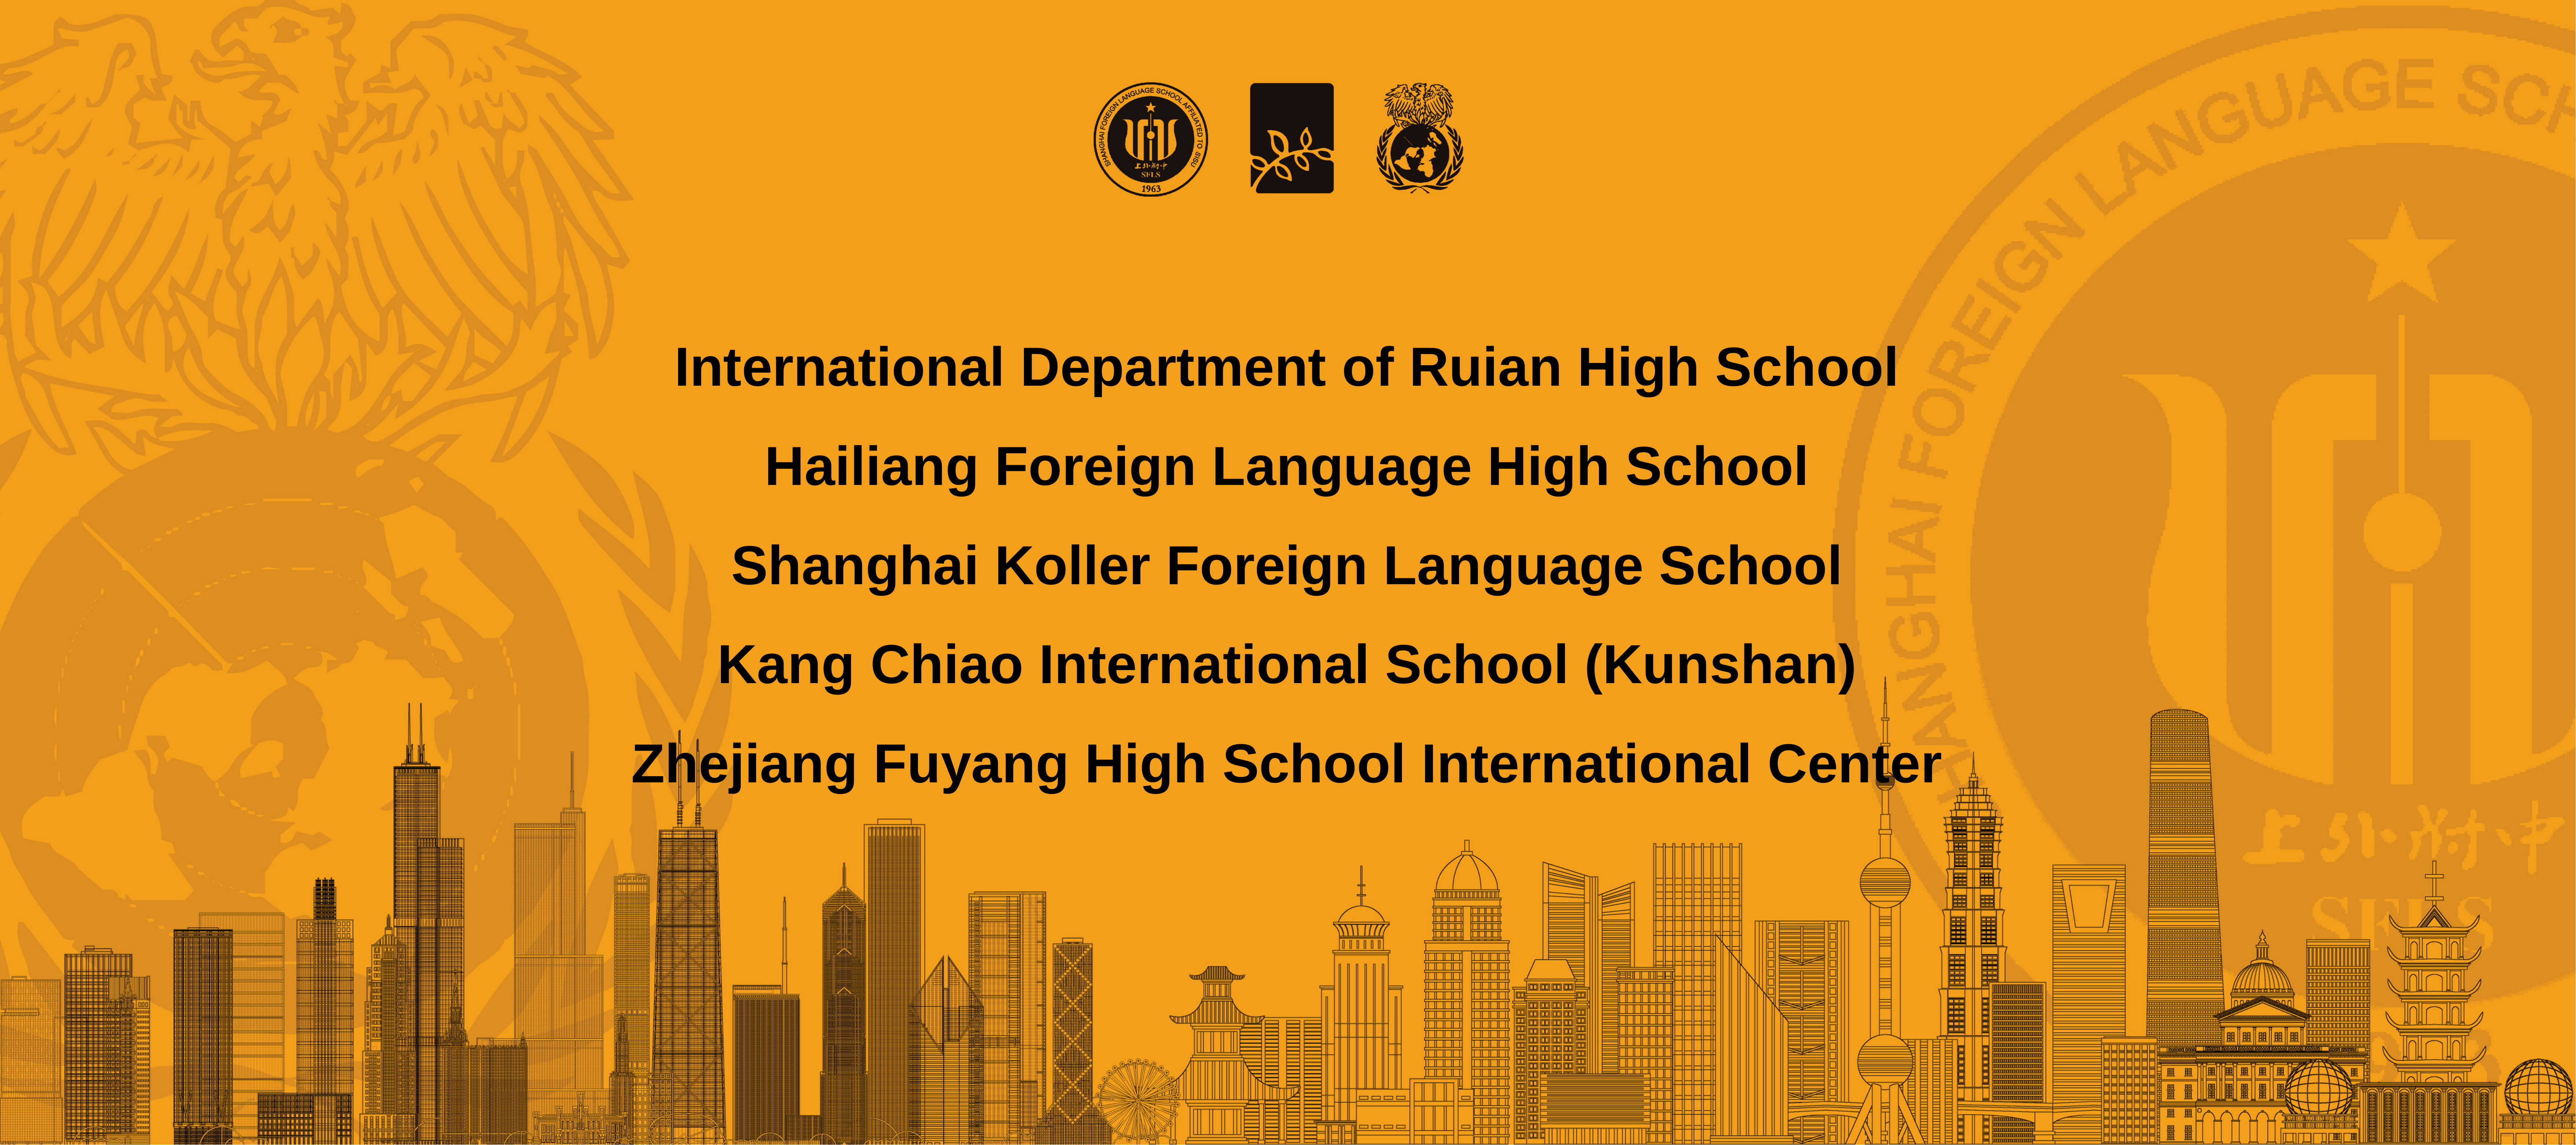

International Department of Ruian High School
Hailiang Foreign Language High School
Shanghai Koller Foreign Language School
Kang Chiao International School (Kunshan)
Zhejiang Fuyang High School International Center